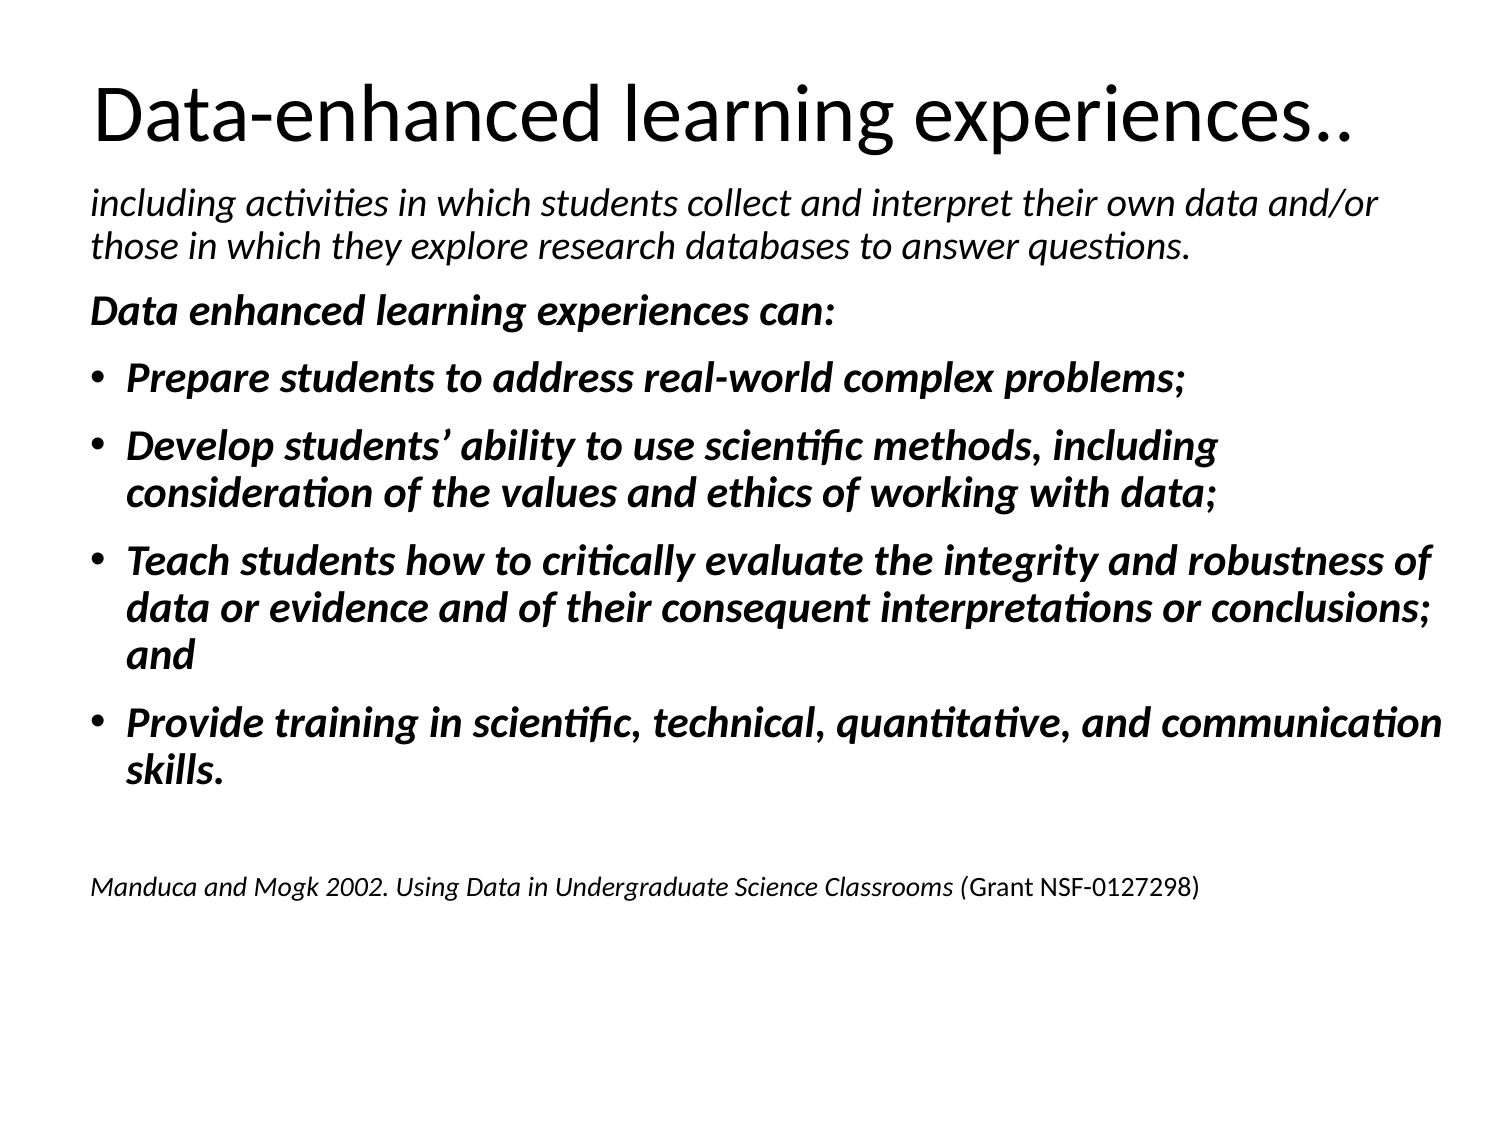

# Data-enhanced learning experiences..
including activities in which students collect and interpret their own data and/or those in which they explore research databases to answer questions.
Data enhanced learning experiences can:
Prepare students to address real-world complex problems;
Develop students’ ability to use scientific methods, including consideration of the values and ethics of working with data;
Teach students how to critically evaluate the integrity and robustness of data or evidence and of their consequent interpretations or conclusions; and
Provide training in scientific, technical, quantitative, and communication skills.

Manduca and Mogk 2002. Using Data in Undergraduate Science Classrooms (Grant NSF-0127298)

76